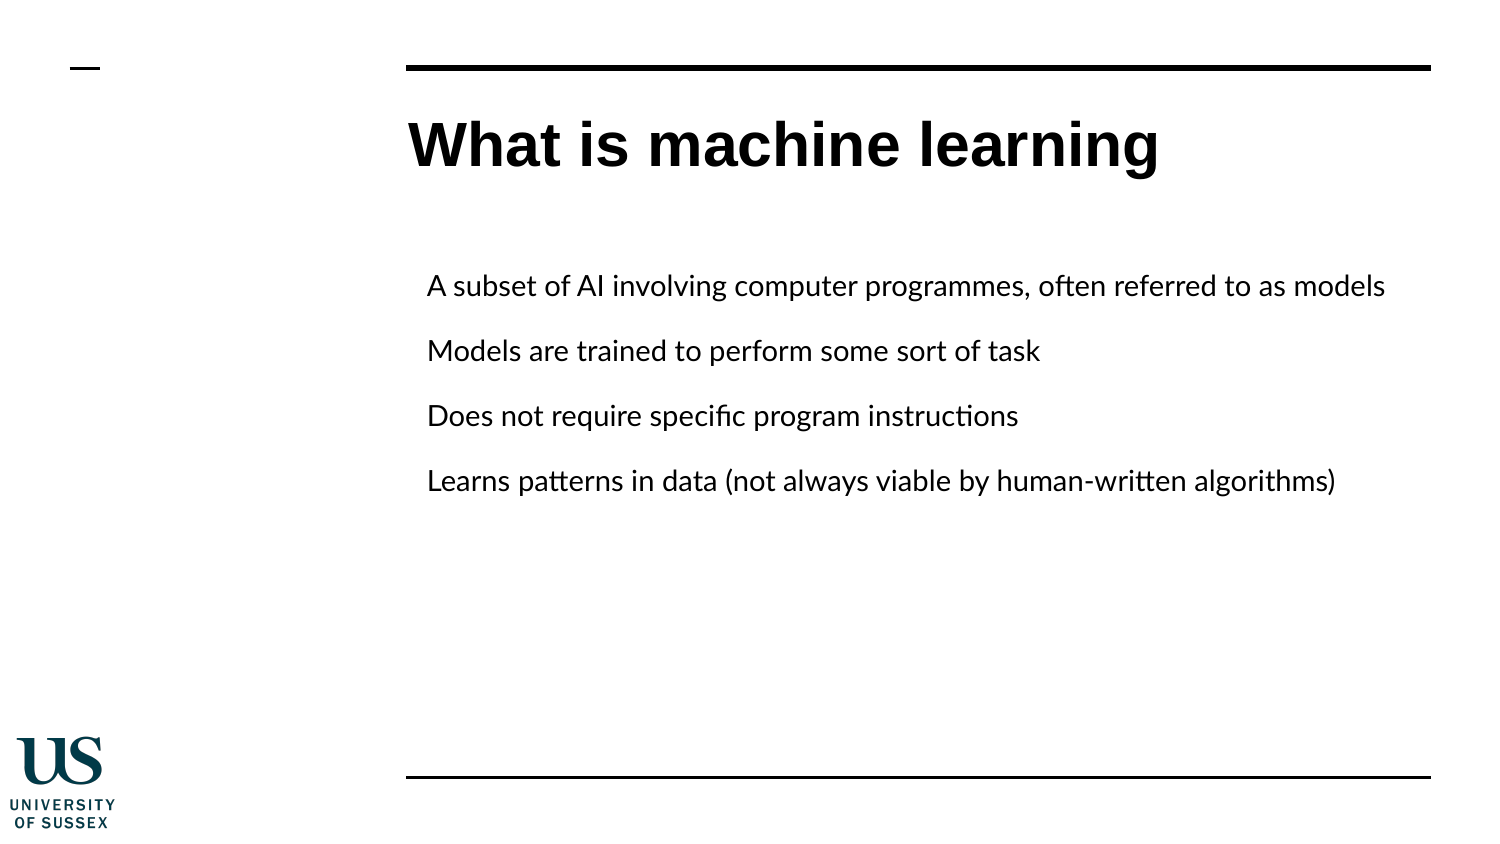

# What is machine learning
A subset of AI involving computer programmes, often referred to as models
Models are trained to perform some sort of task
Does not require specific program instructions
Learns patterns in data (not always viable by human-written algorithms)